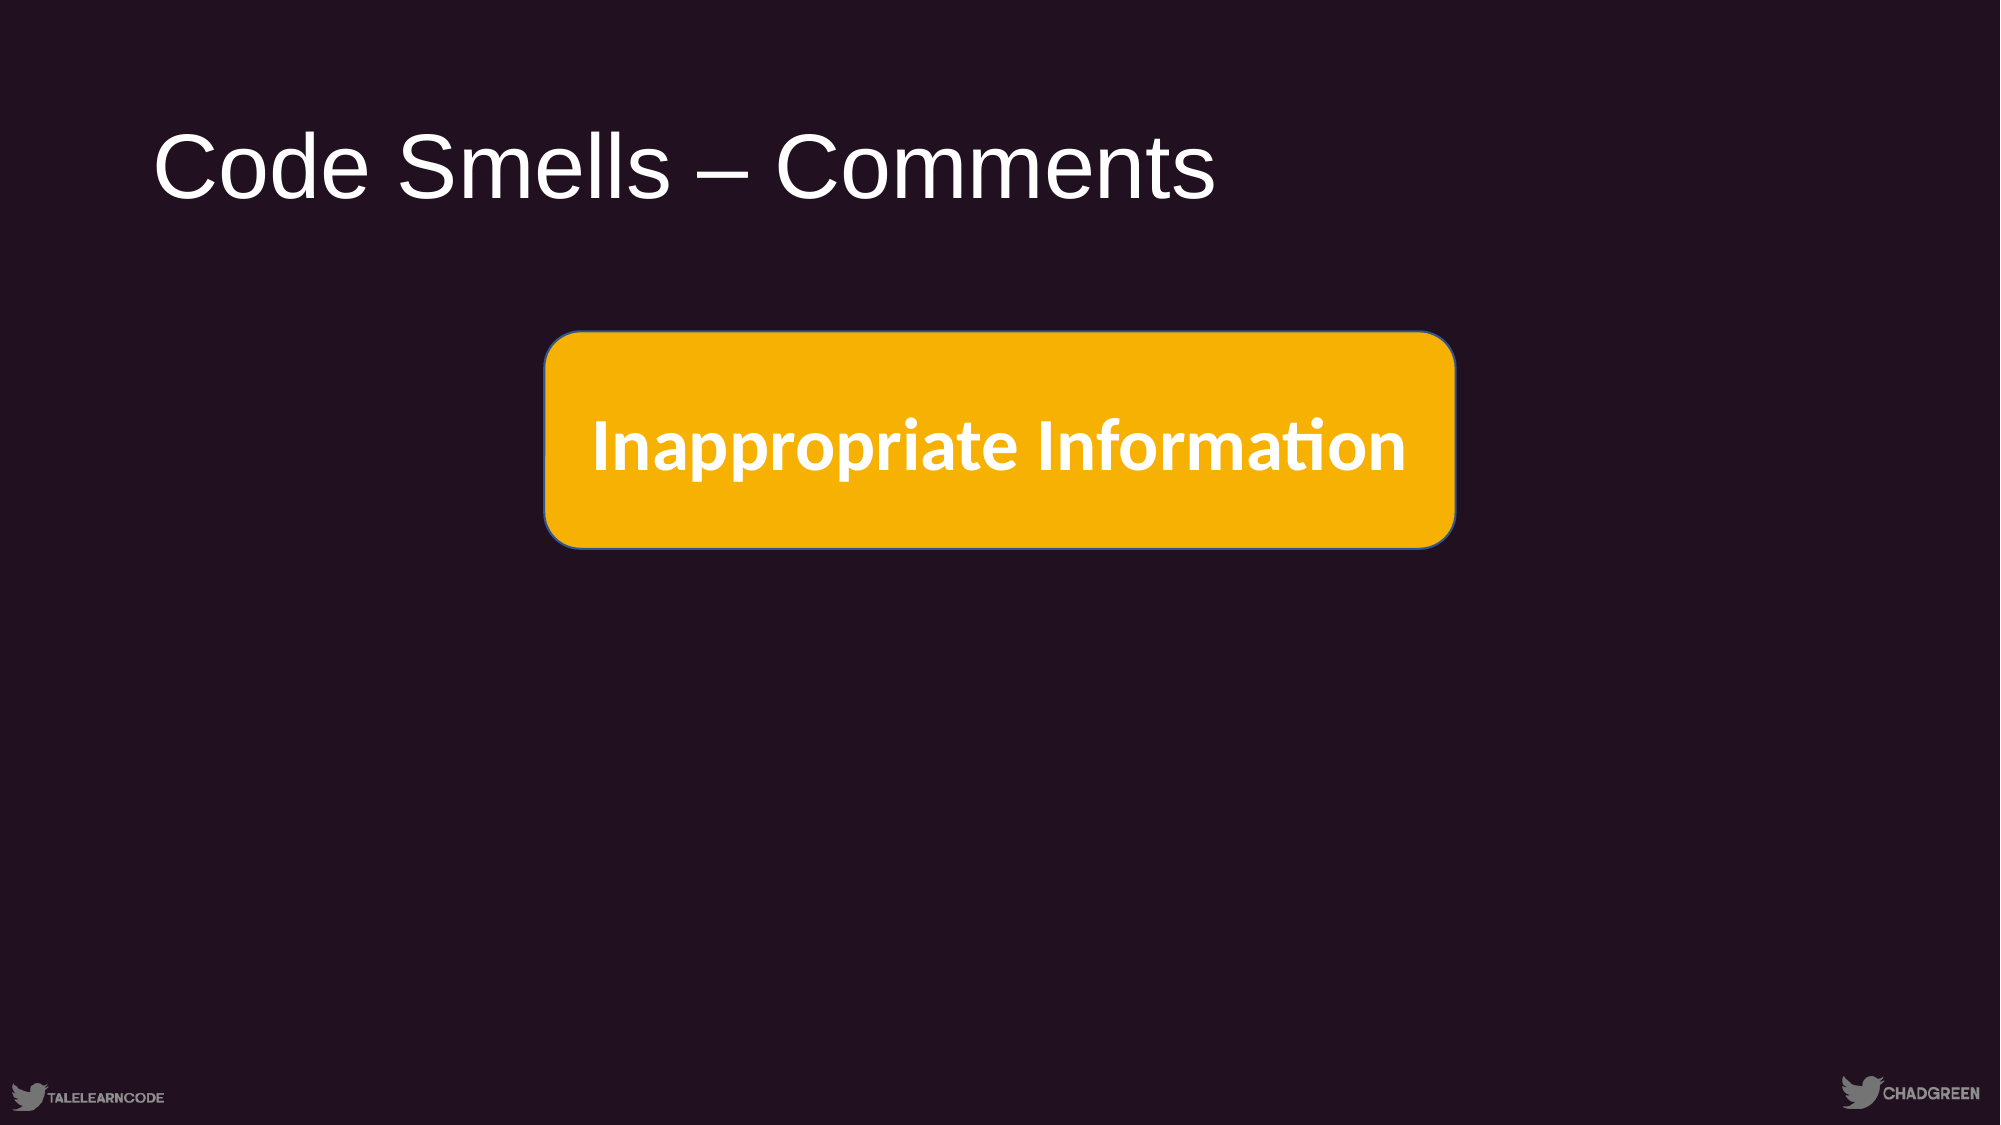

# Code Smells – Comments
Inappropriate Information